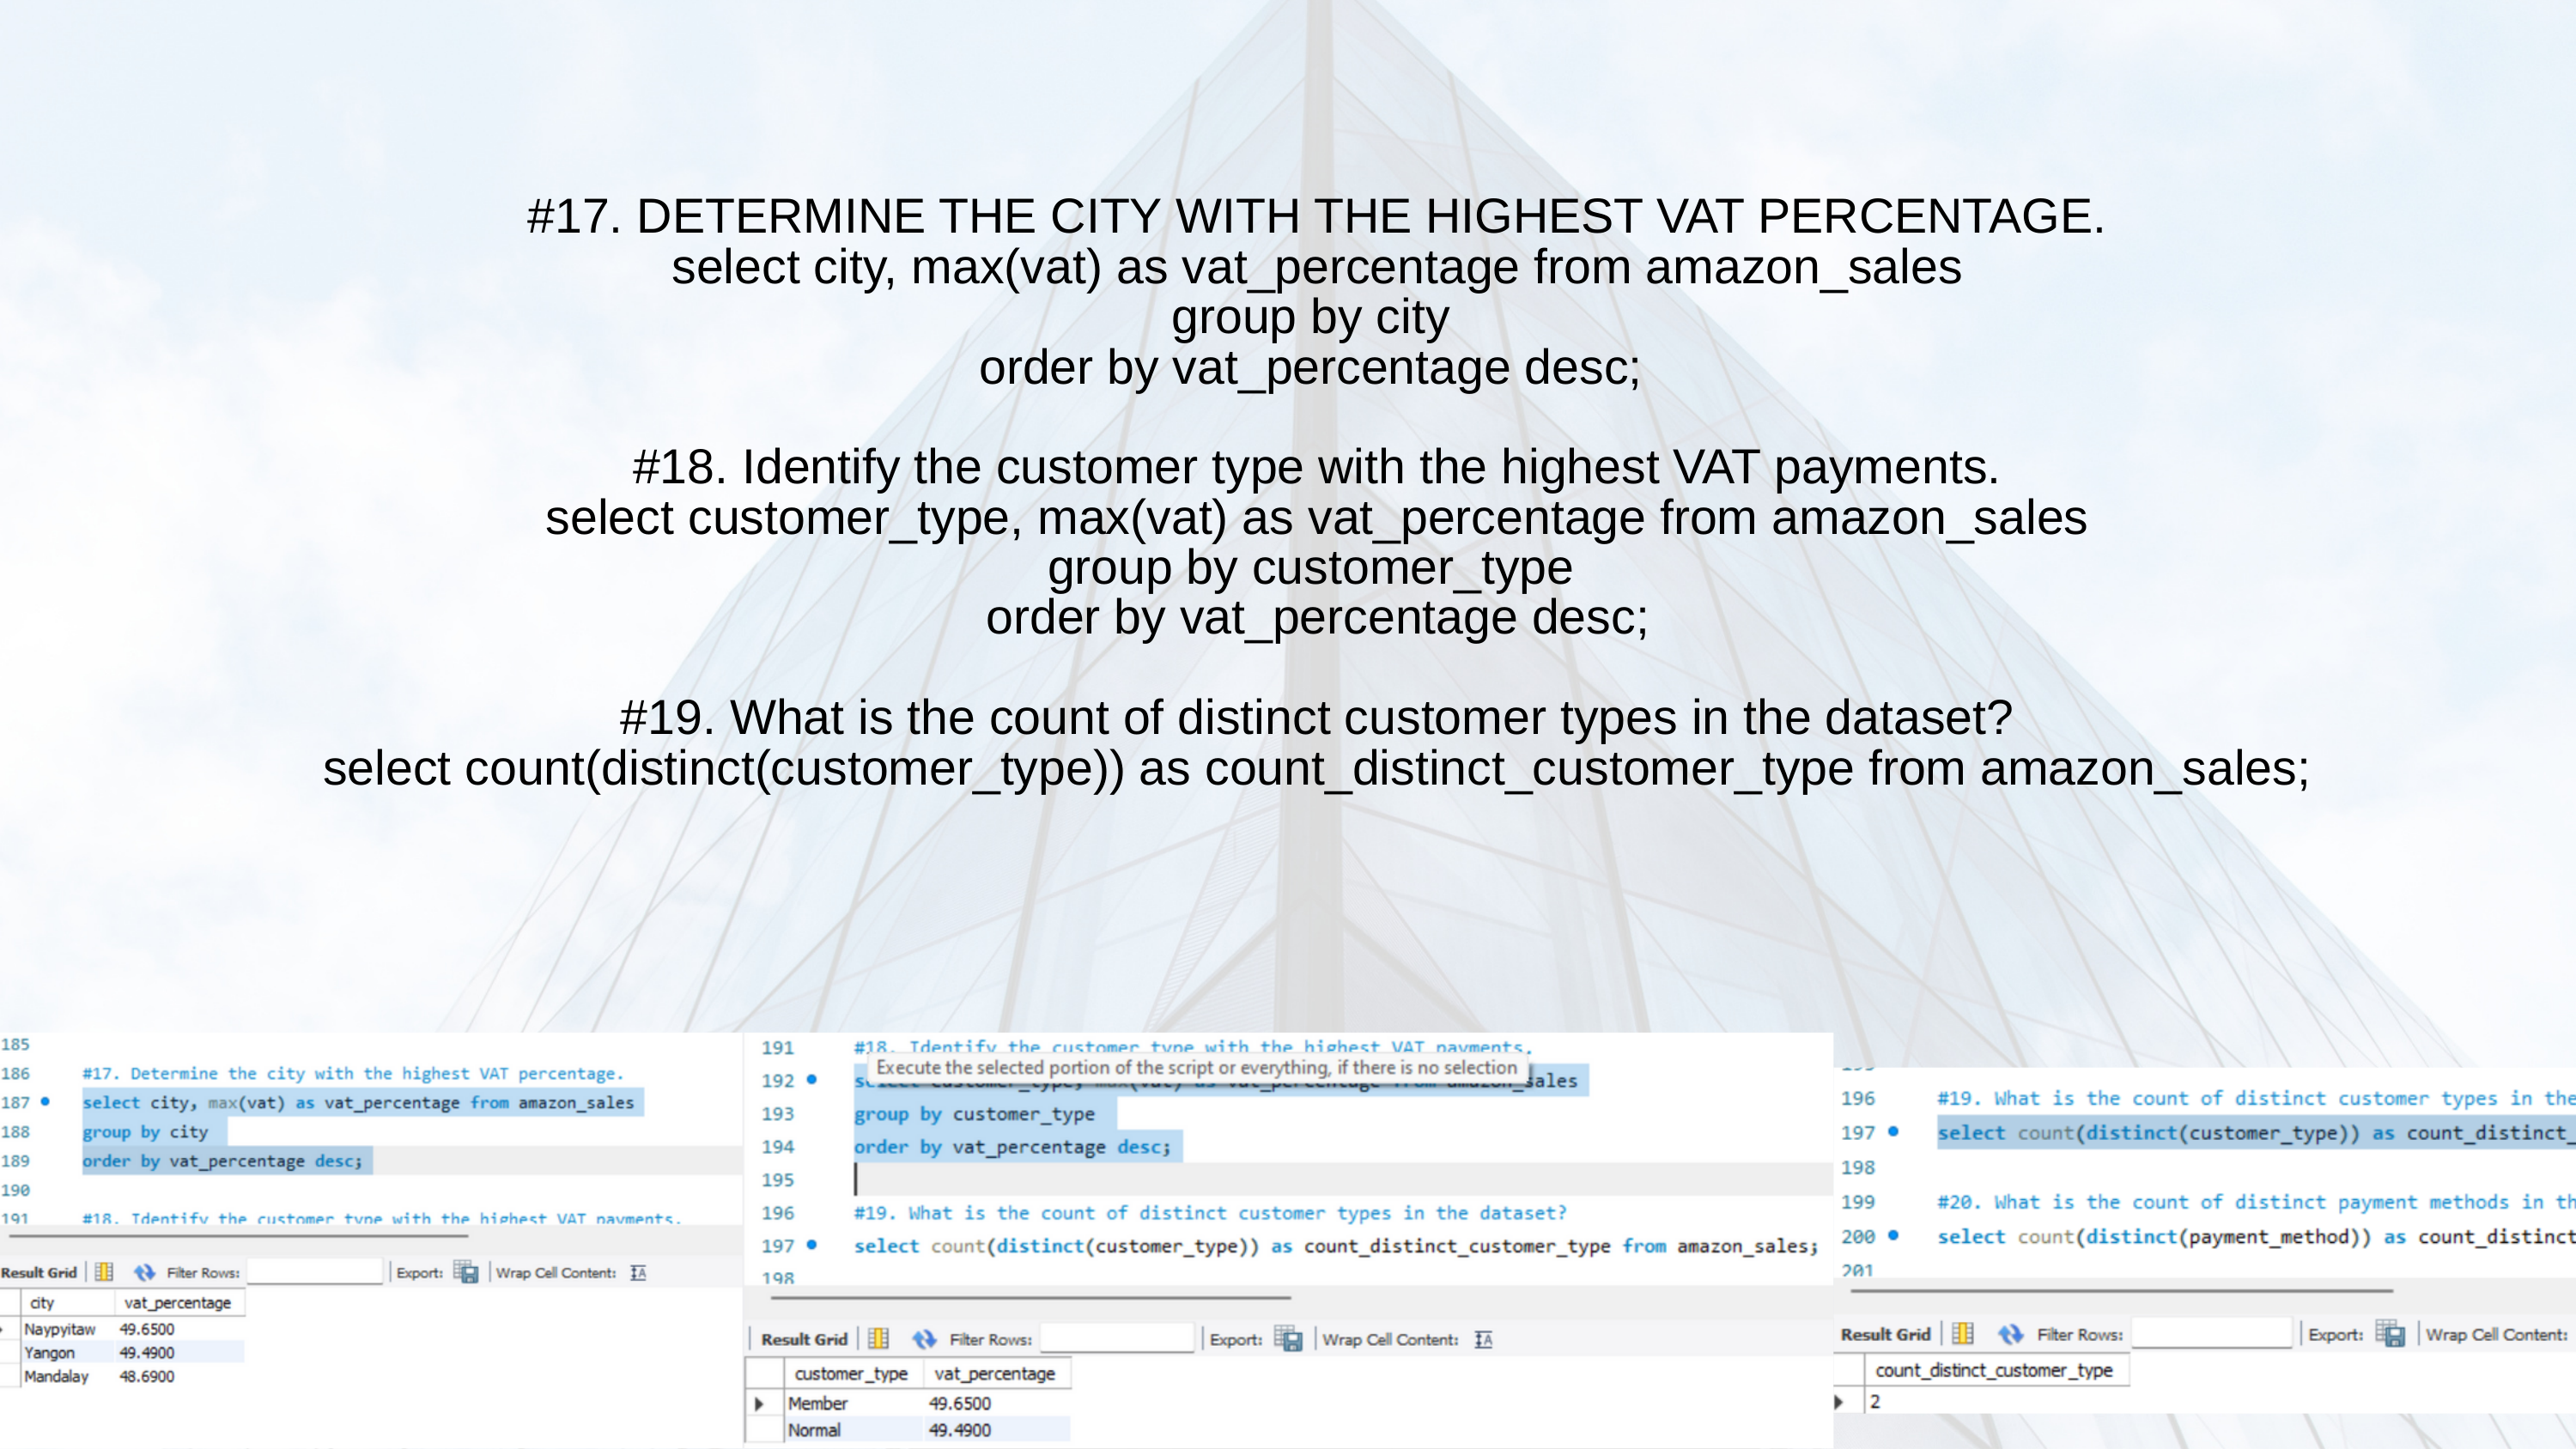

#17. DETERMINE THE CITY WITH THE HIGHEST VAT PERCENTAGE.
select city, max(vat) as vat_percentage from amazon_sales
group by city
order by vat_percentage desc;

#18. Identify the customer type with the highest VAT payments.
select customer_type, max(vat) as vat_percentage from amazon_sales
group by customer_type
order by vat_percentage desc;

#19. What is the count of distinct customer types in the dataset?
select count(distinct(customer_type)) as count_distinct_customer_type from amazon_sales;